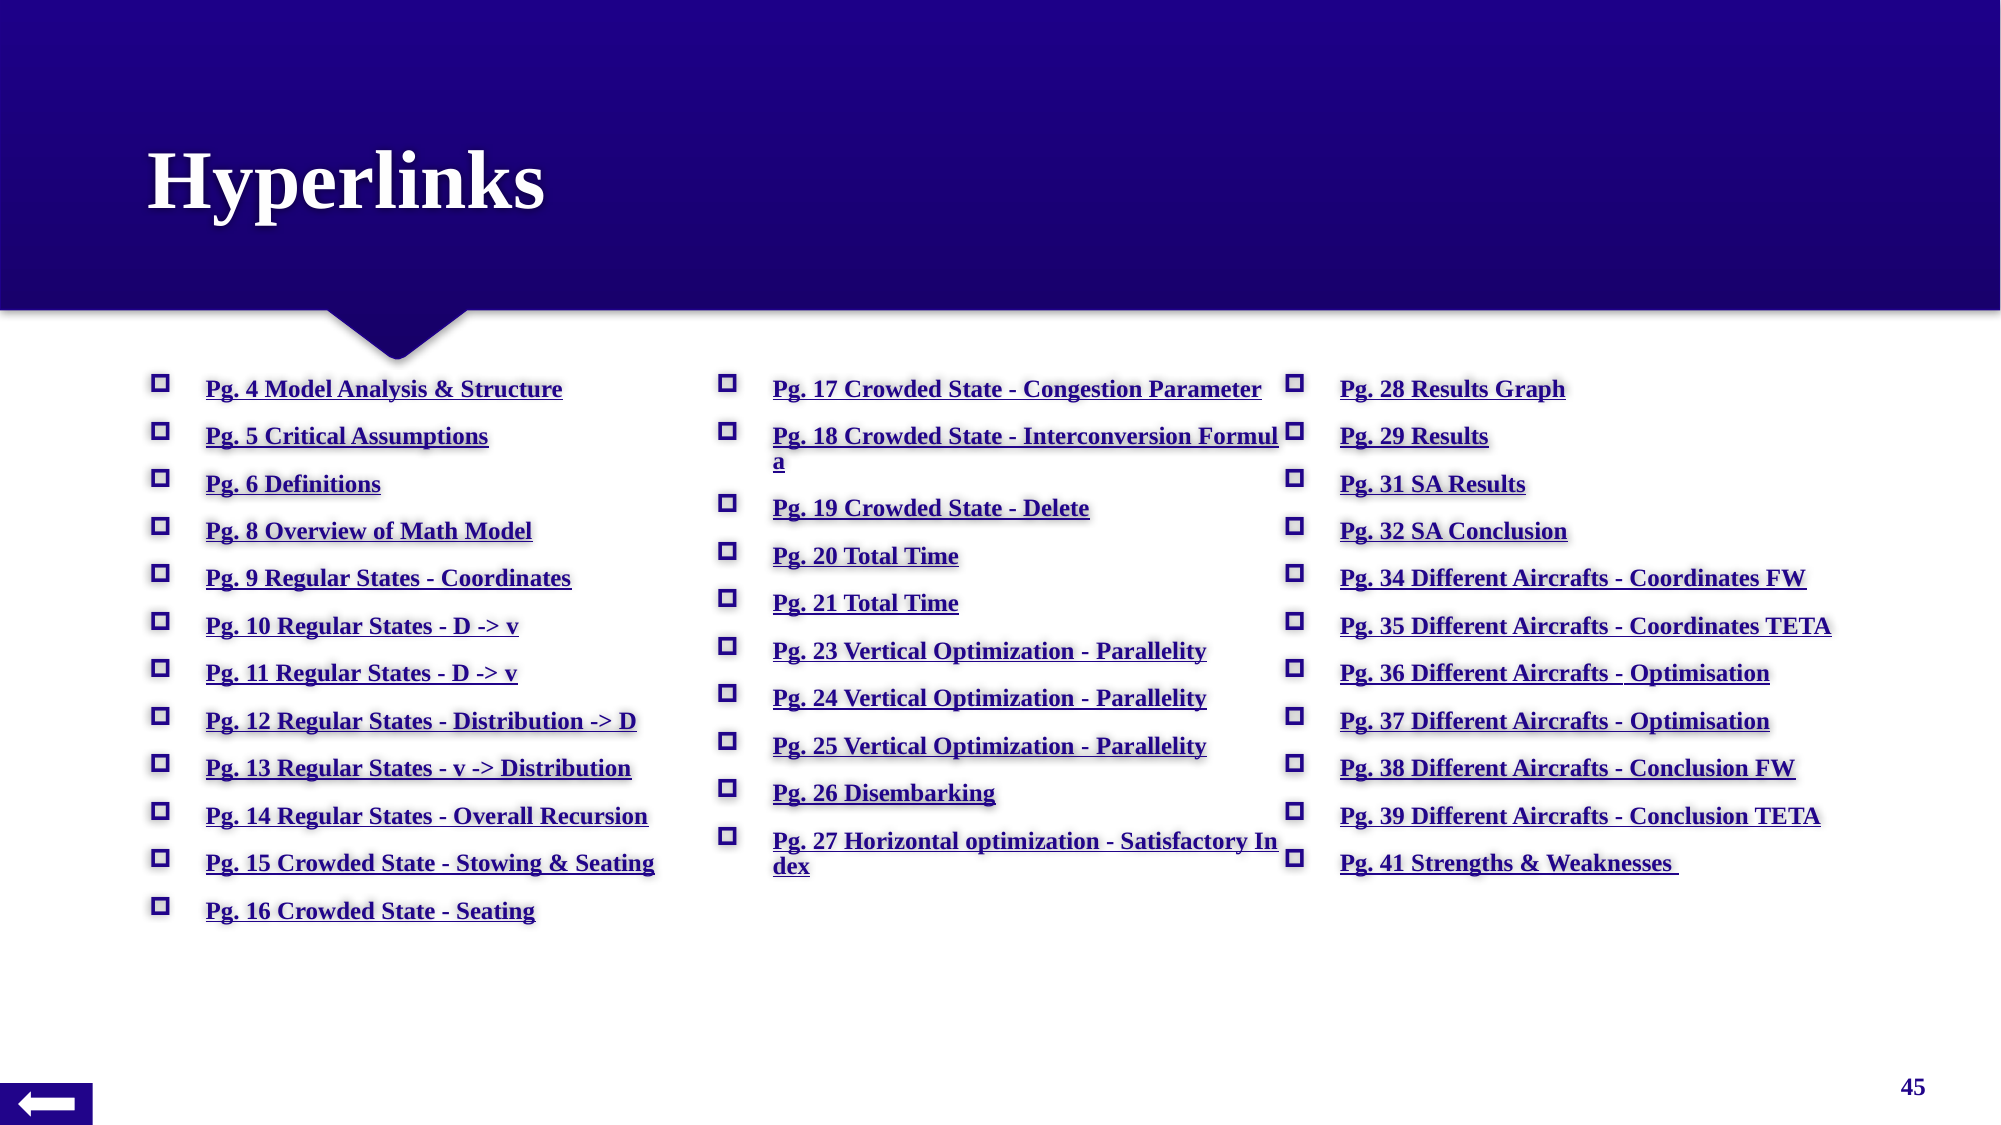

# Hyperlinks
Pg. 4 Model Analysis & Structure
Pg. 5 Critical Assumptions
Pg. 6 Definitions
Pg. 8 Overview of Math Model
Pg. 9 Regular States - Coordinates
Pg. 10 Regular States - D -> v
Pg. 11 Regular States - D -> v
Pg. 12 Regular States - Distribution -> D
Pg. 13 Regular States - v -> Distribution
Pg. 14 Regular States - Overall Recursion
Pg. 15 Crowded State - Stowing & Seating
Pg. 16 Crowded State - Seating
Pg. 17 Crowded State - Congestion Parameter
Pg. 18 Crowded State - Interconversion Formula
Pg. 19 Crowded State - Delete
Pg. 20 Total Time
Pg. 21 Total Time
Pg. 23 Vertical Optimization - Parallelity
Pg. 24 Vertical Optimization - Parallelity
Pg. 25 Vertical Optimization - Parallelity
Pg. 26 Disembarking
Pg. 27 Horizontal optimization - Satisfactory Index
Pg. 28 Results Graph
Pg. 29 Results
Pg. 31 SA Results
Pg. 32 SA Conclusion
Pg. 34 Different Aircrafts - Coordinates FW
Pg. 35 Different Aircrafts - Coordinates TETA
Pg. 36 Different Aircrafts - Optimisation
Pg. 37 Different Aircrafts - Optimisation
Pg. 38 Different Aircrafts - Conclusion FW
Pg. 39 Different Aircrafts - Conclusion TETA
Pg. 41 Strengths & Weaknesses
45